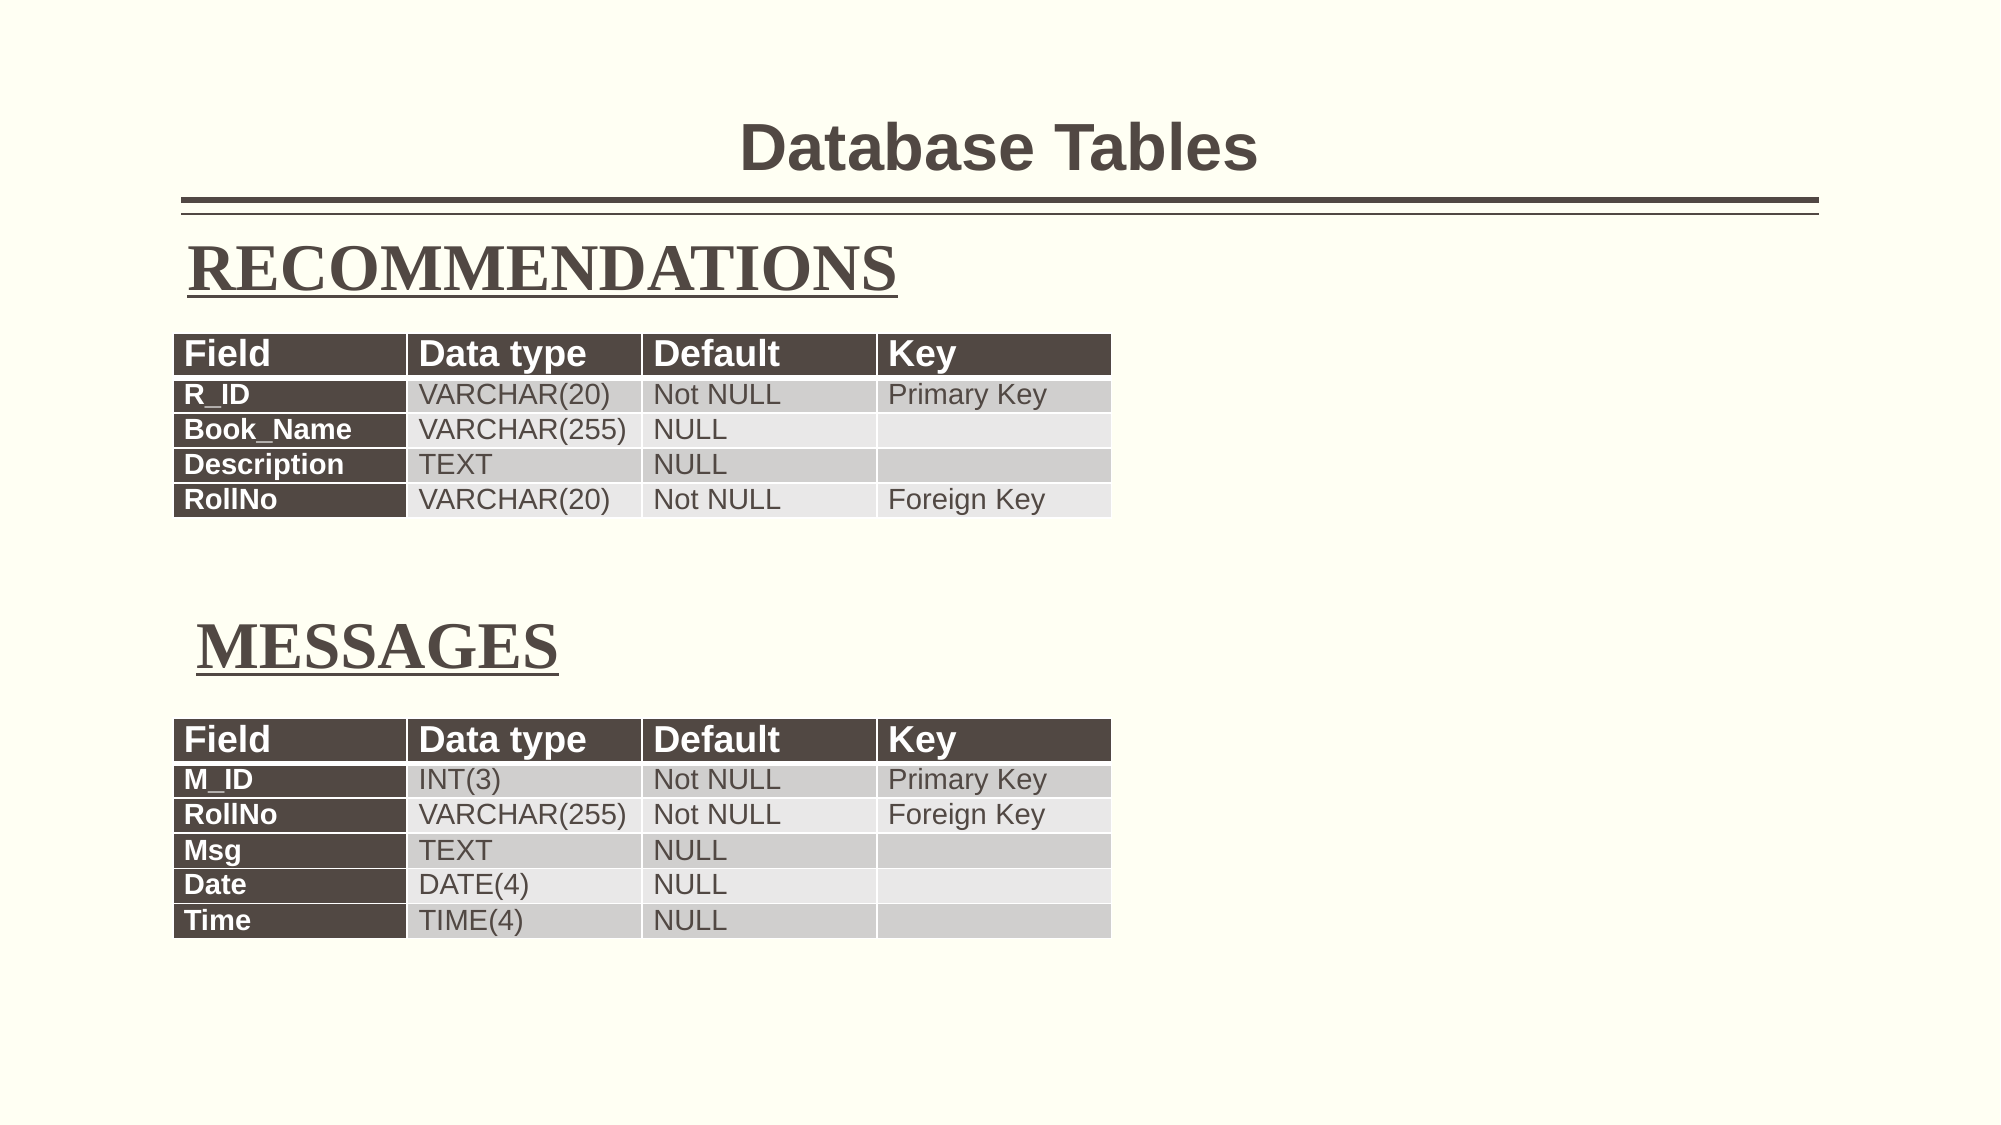

# Database Tables
RECOMMENDATIONS
| Field | Data type | Default | Key |
| --- | --- | --- | --- |
| R\_ID | VARCHAR(20) | Not NULL | Primary Key |
| Book\_Name | VARCHAR(255) | NULL |  |
| Description | TEXT | NULL |  |
| RollNo | VARCHAR(20) | Not NULL | Foreign Key |
MESSAGES
| Field | Data type | Default | Key |
| --- | --- | --- | --- |
| M\_ID | INT(3) | Not NULL | Primary Key |
| RollNo | VARCHAR(255) | Not NULL | Foreign Key |
| Msg | TEXT | NULL |  |
| Date | DATE(4) | NULL |  |
| Time | TIME(4) | NULL |  |